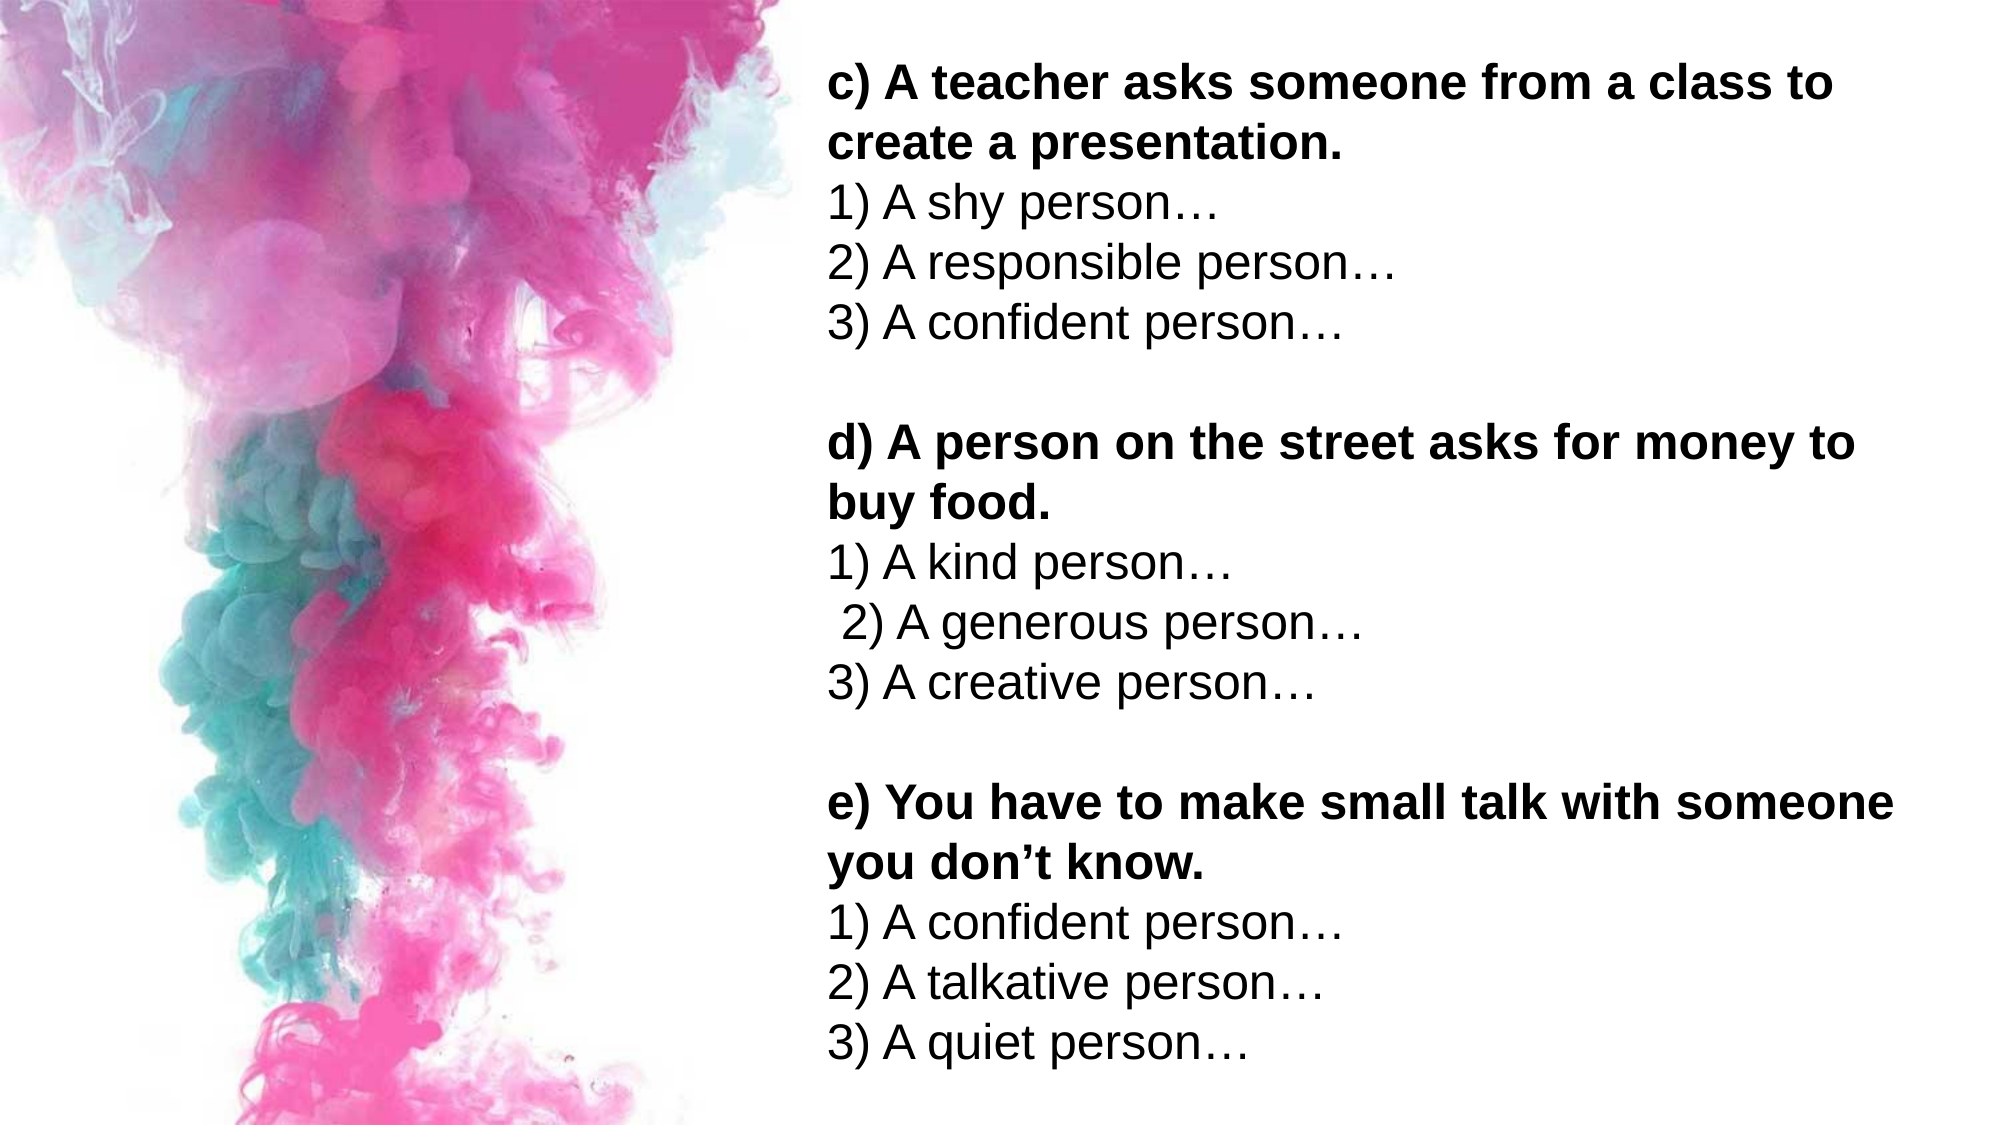

c) A teacher asks someone from a class to create a presentation.
1) A shy person…
2) A responsible person…
3) A confident person…

d) A person on the street asks for money to buy food.
1) A kind person…
 2) A generous person…
3) A creative person…

e) You have to make small talk with someone you don’t know.
1) A confident person…
2) A talkative person…
3) A quiet person…